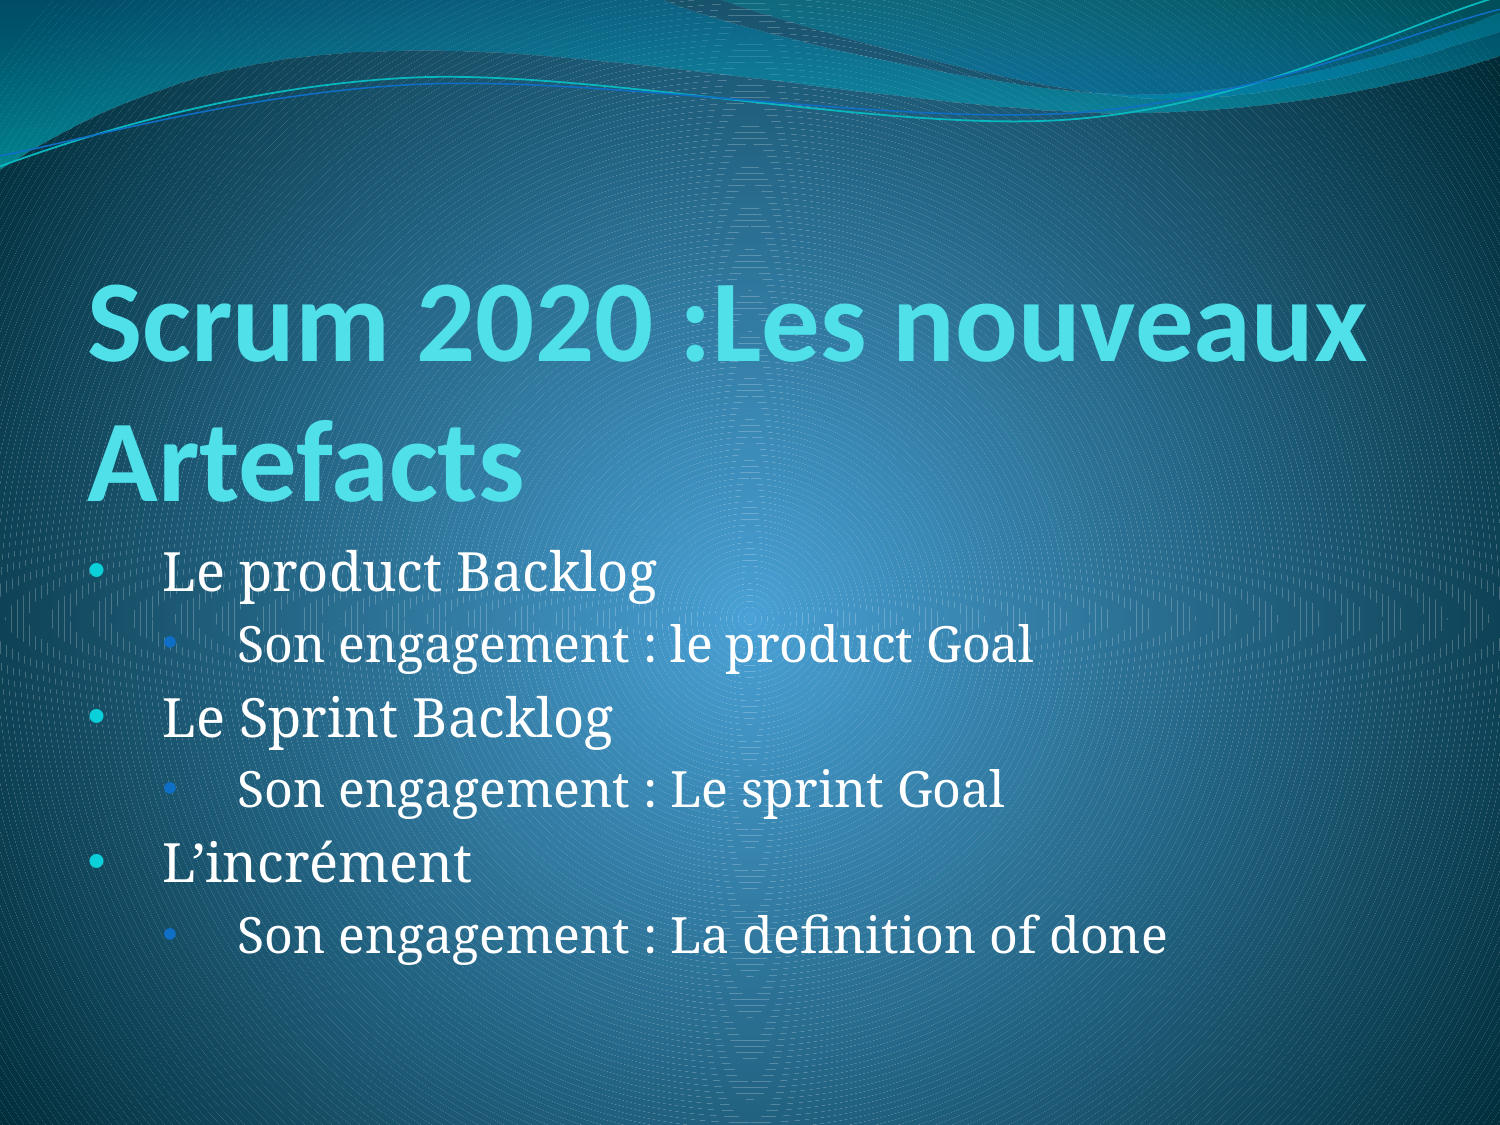

# Scrum 2020 :Les nouveaux Artefacts
Le product Backlog
Son engagement : le product Goal
Le Sprint Backlog
Son engagement : Le sprint Goal
L’incrément
Son engagement : La definition of done